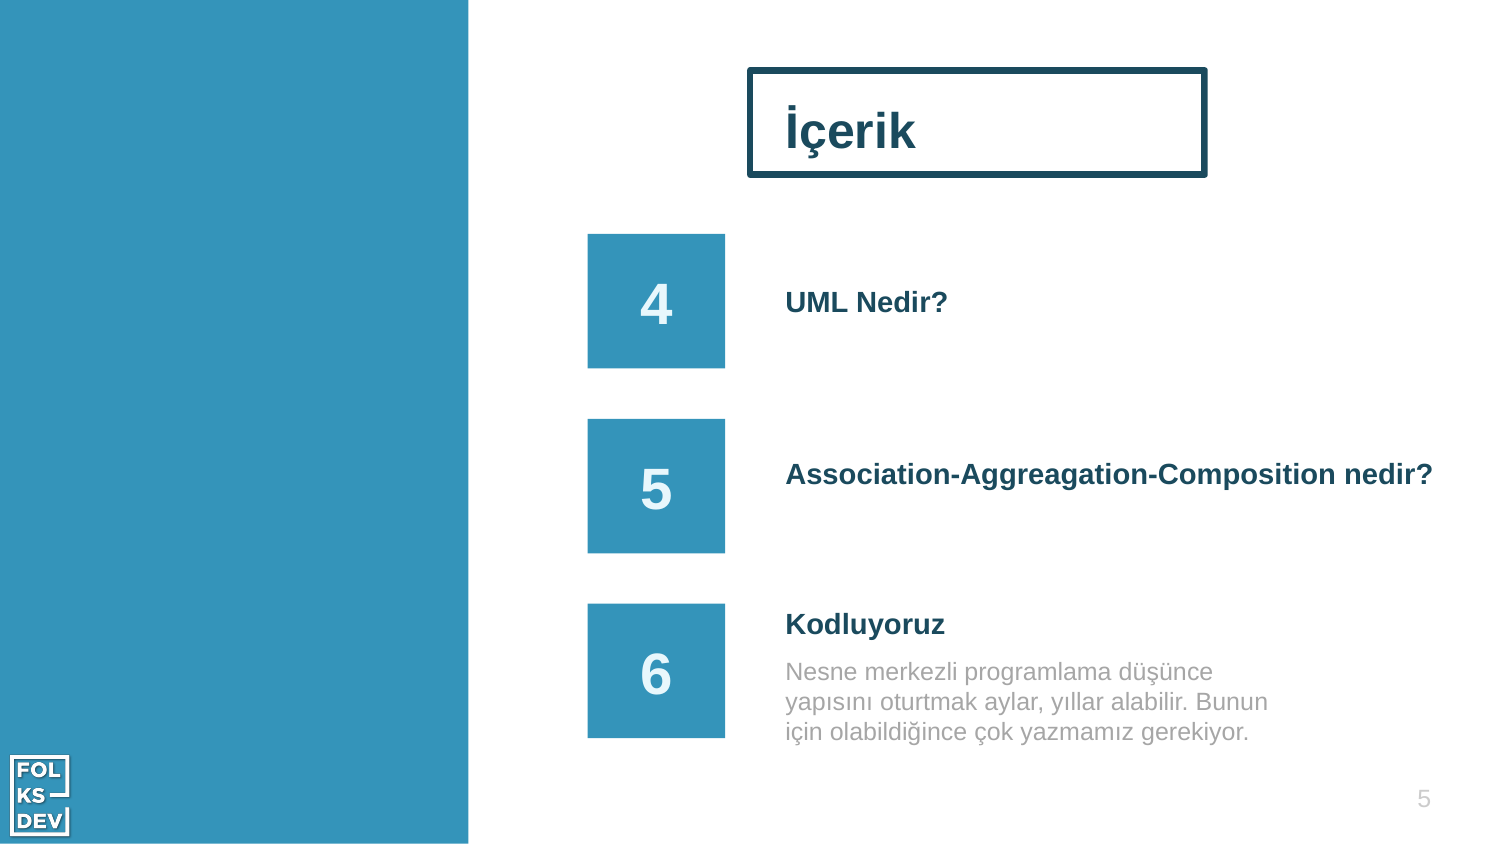

# İçerik
UML Nedir?
4
5
Association-Aggreagation-Composition nedir?
Kodluyoruz
6
Nesne merkezli programlama düşünce yapısını oturtmak aylar, yıllar alabilir. Bunun için olabildiğince çok yazmamız gerekiyor.
5